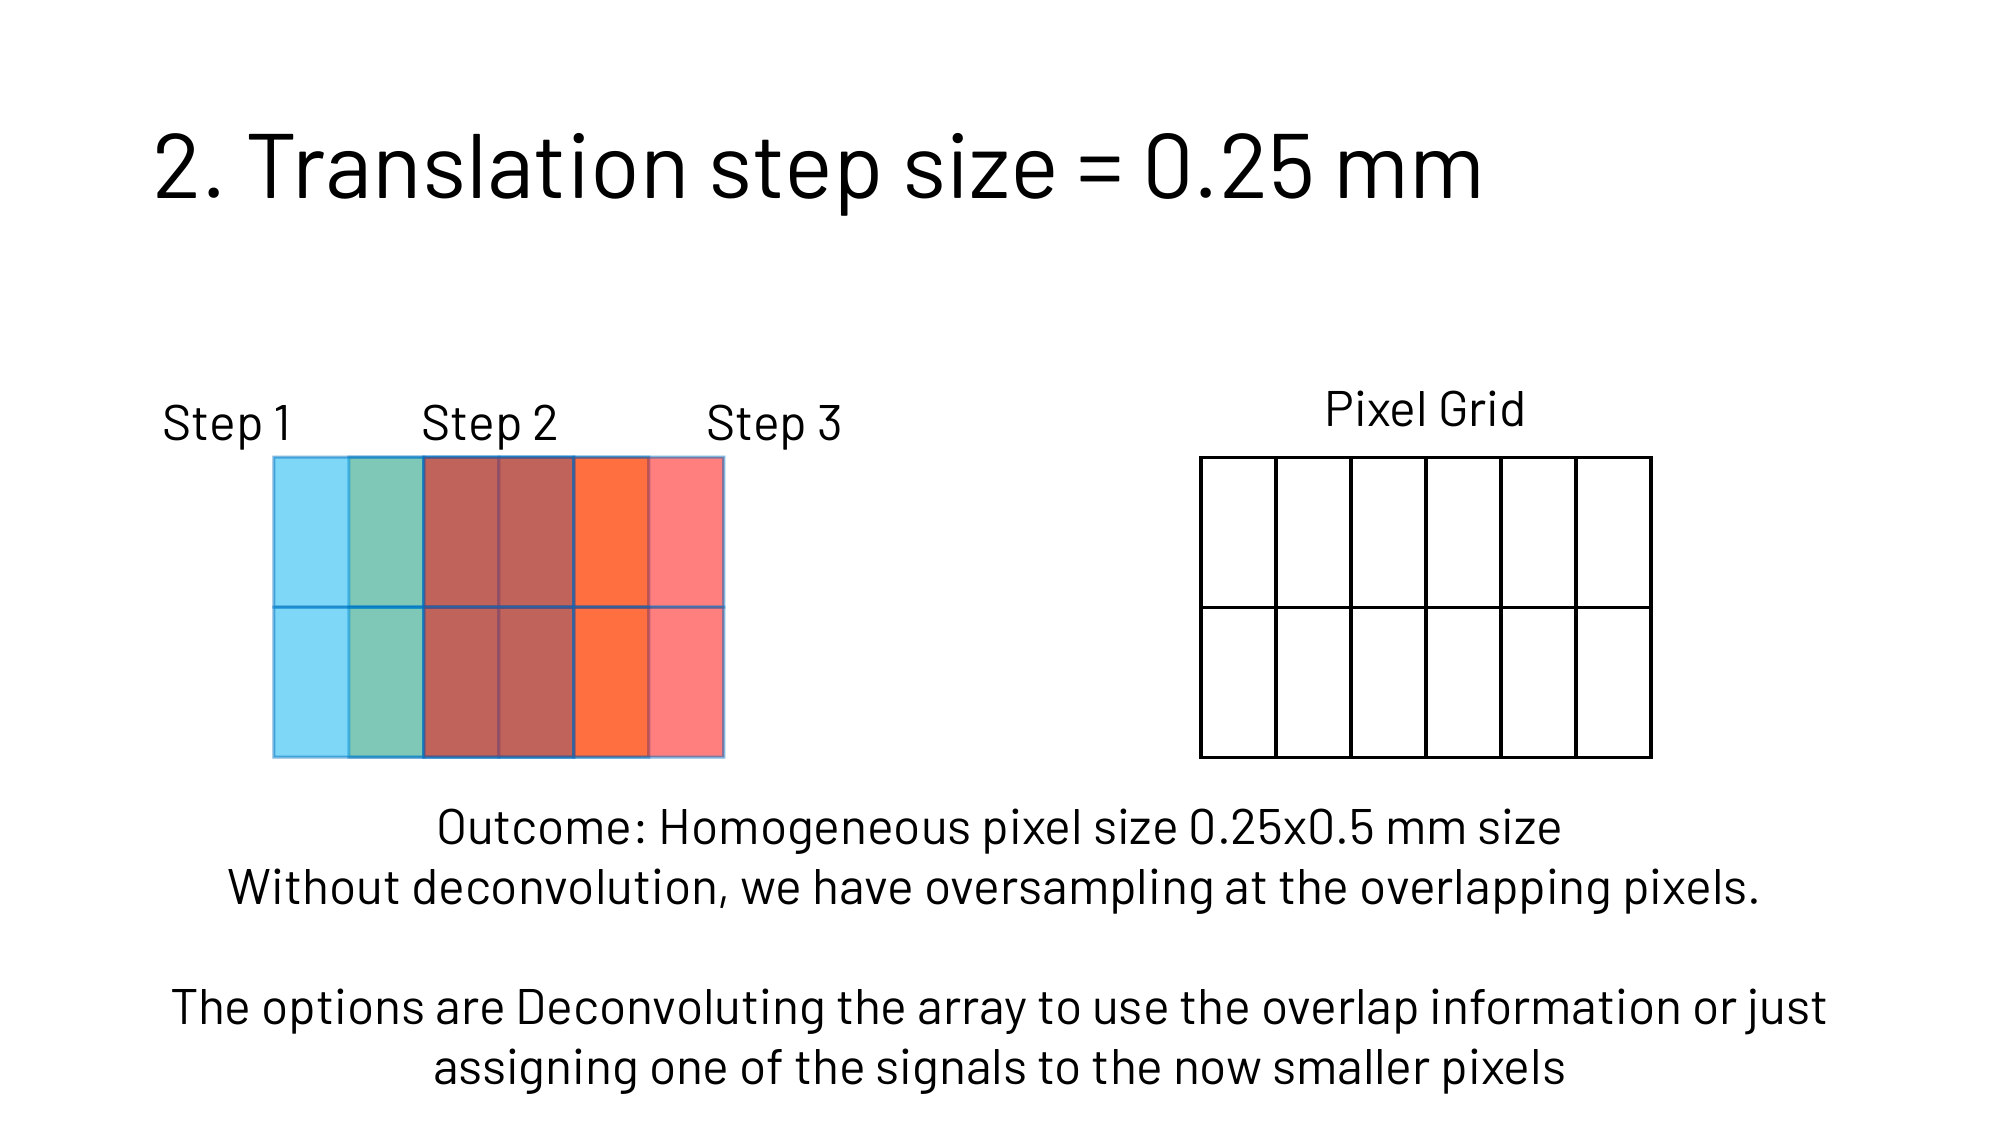

# 2. Translation step size = 0.25 mm
Pixel Grid
Step 1
Step 2
Step 3

Outcome: Homogeneous pixel size 0.25x0.5 mm size
Without deconvolution, we have oversampling at the overlapping pixels.

The options are Deconvoluting the array to use the overlap information or just assigning one of the signals to the now smaller pixels